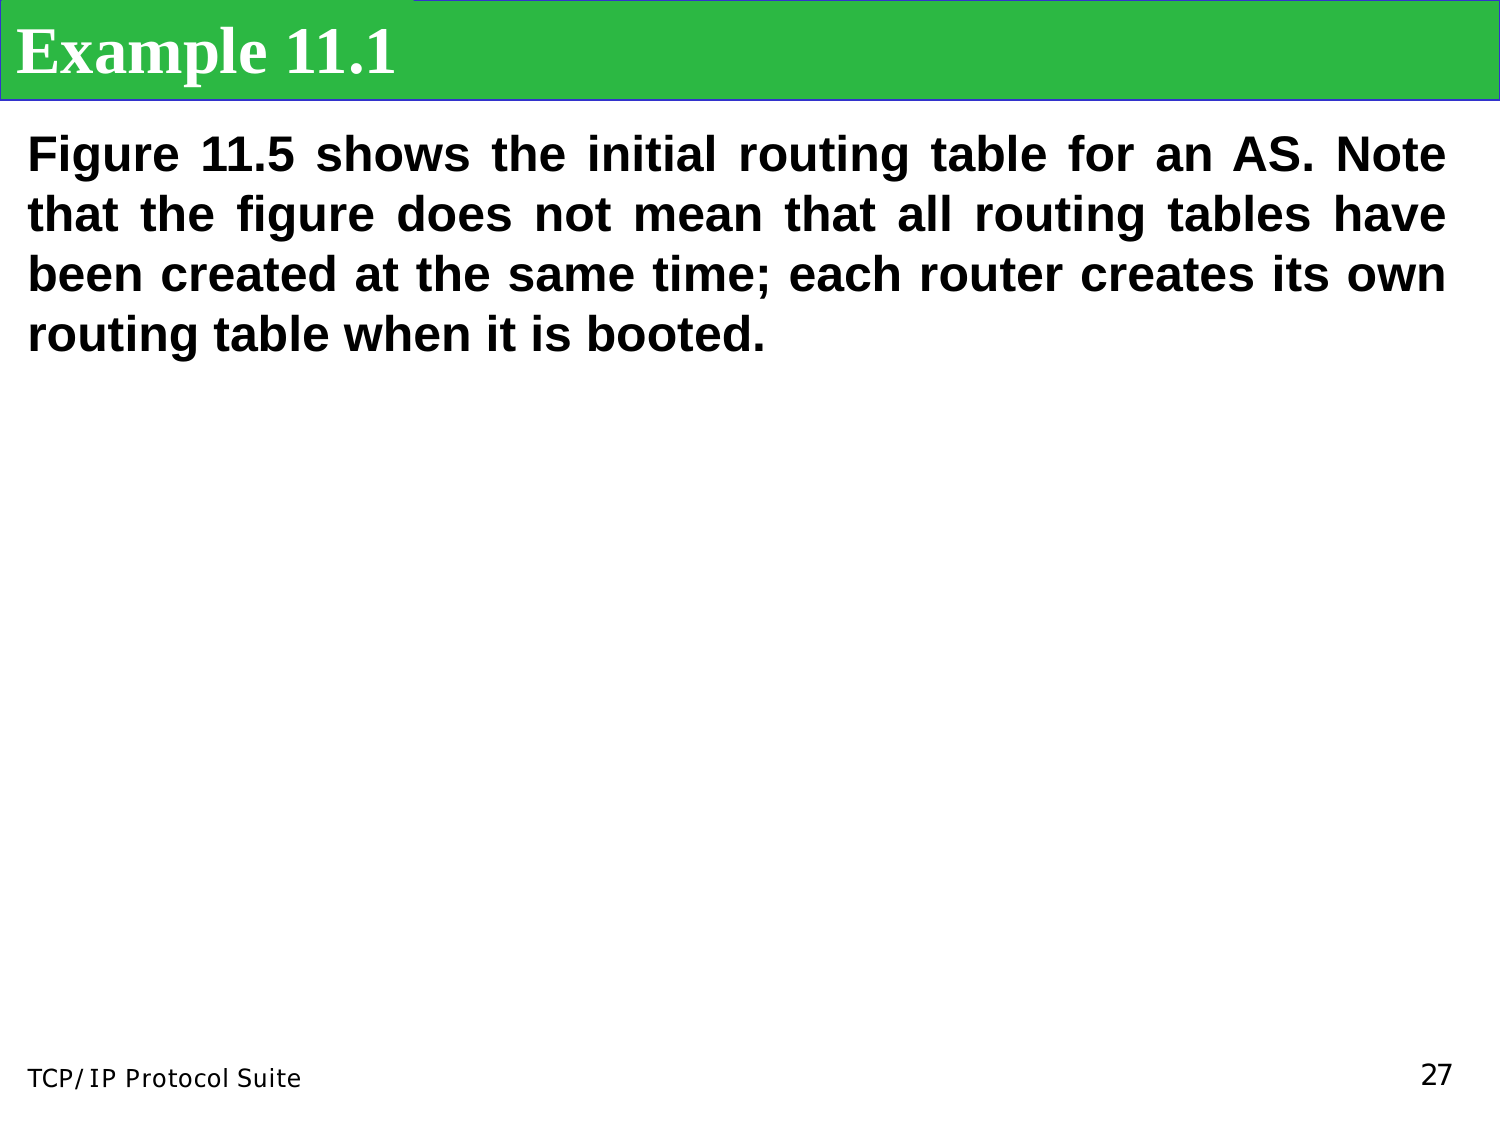

Example 11.1
Figure 11.5 shows the initial routing table for an AS. Note that the figure does not mean that all routing tables have been created at the same time; each router creates its own routing table when it is booted.
27
TCP/IP Protocol Suite